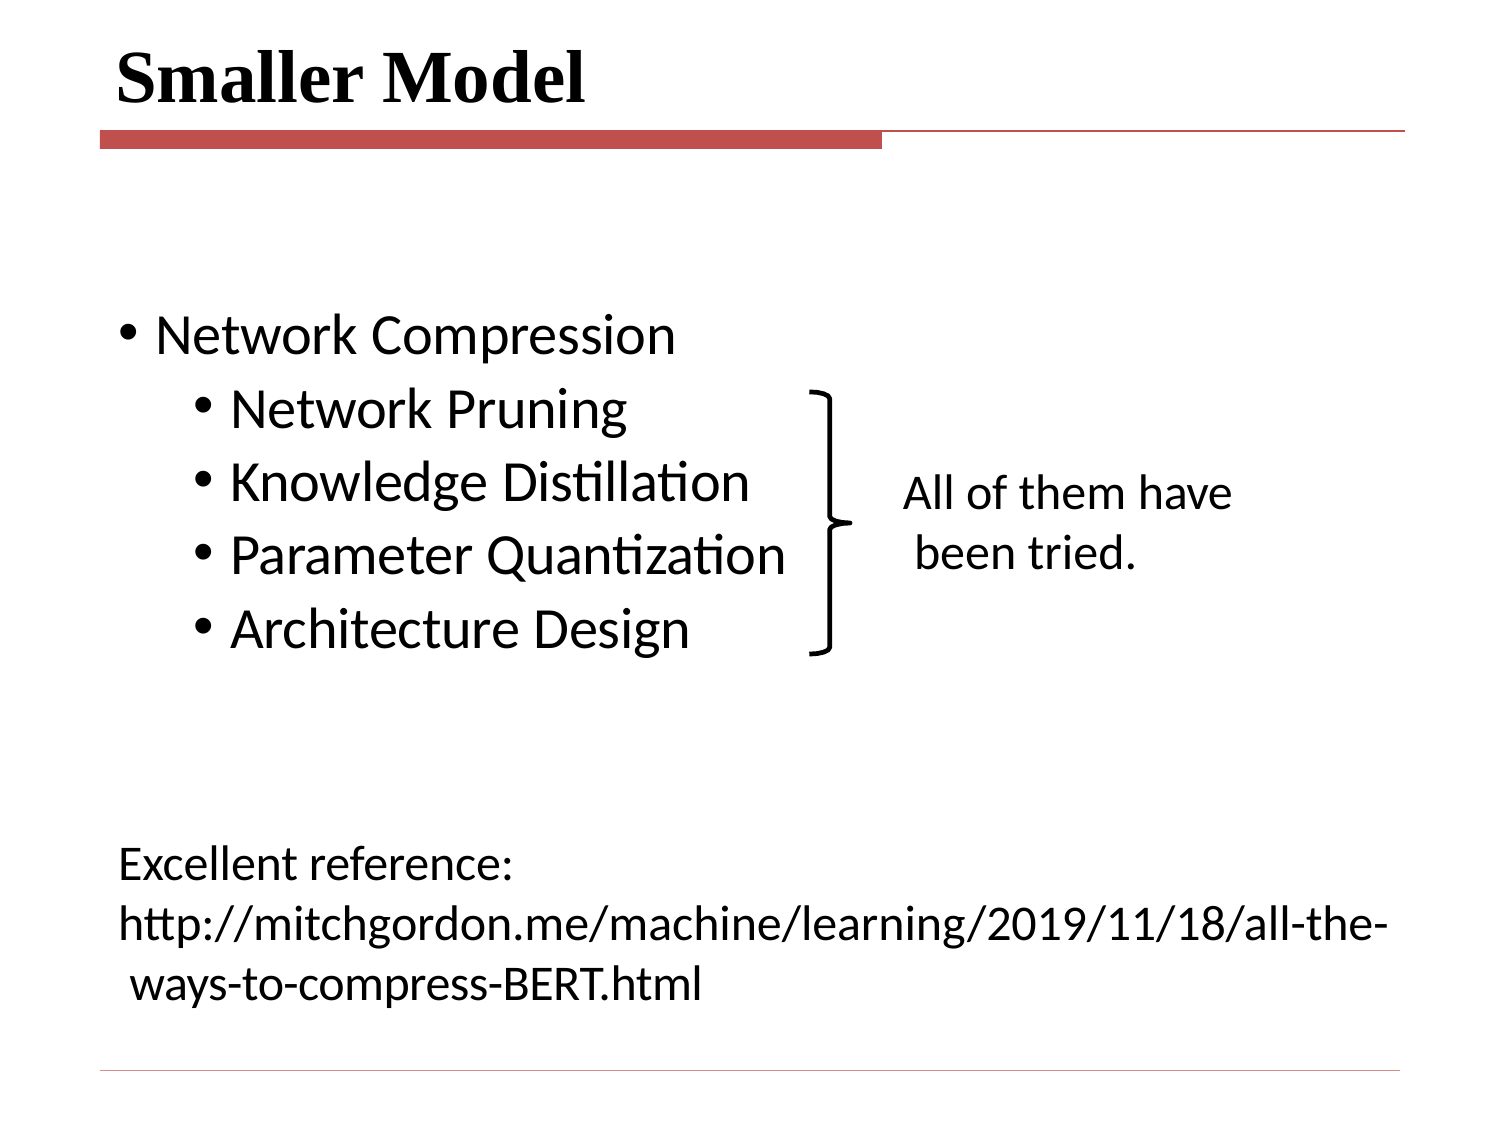

# Smaller Model
Network Compression
Network Pruning
Knowledge Distillation
Parameter Quantization
Architecture Design

All of them have  been tried.
Excellent reference:  http://mitchgordon.me/machine/learning/2019/11/18/all-the-  ways-to-compress-BERT.html